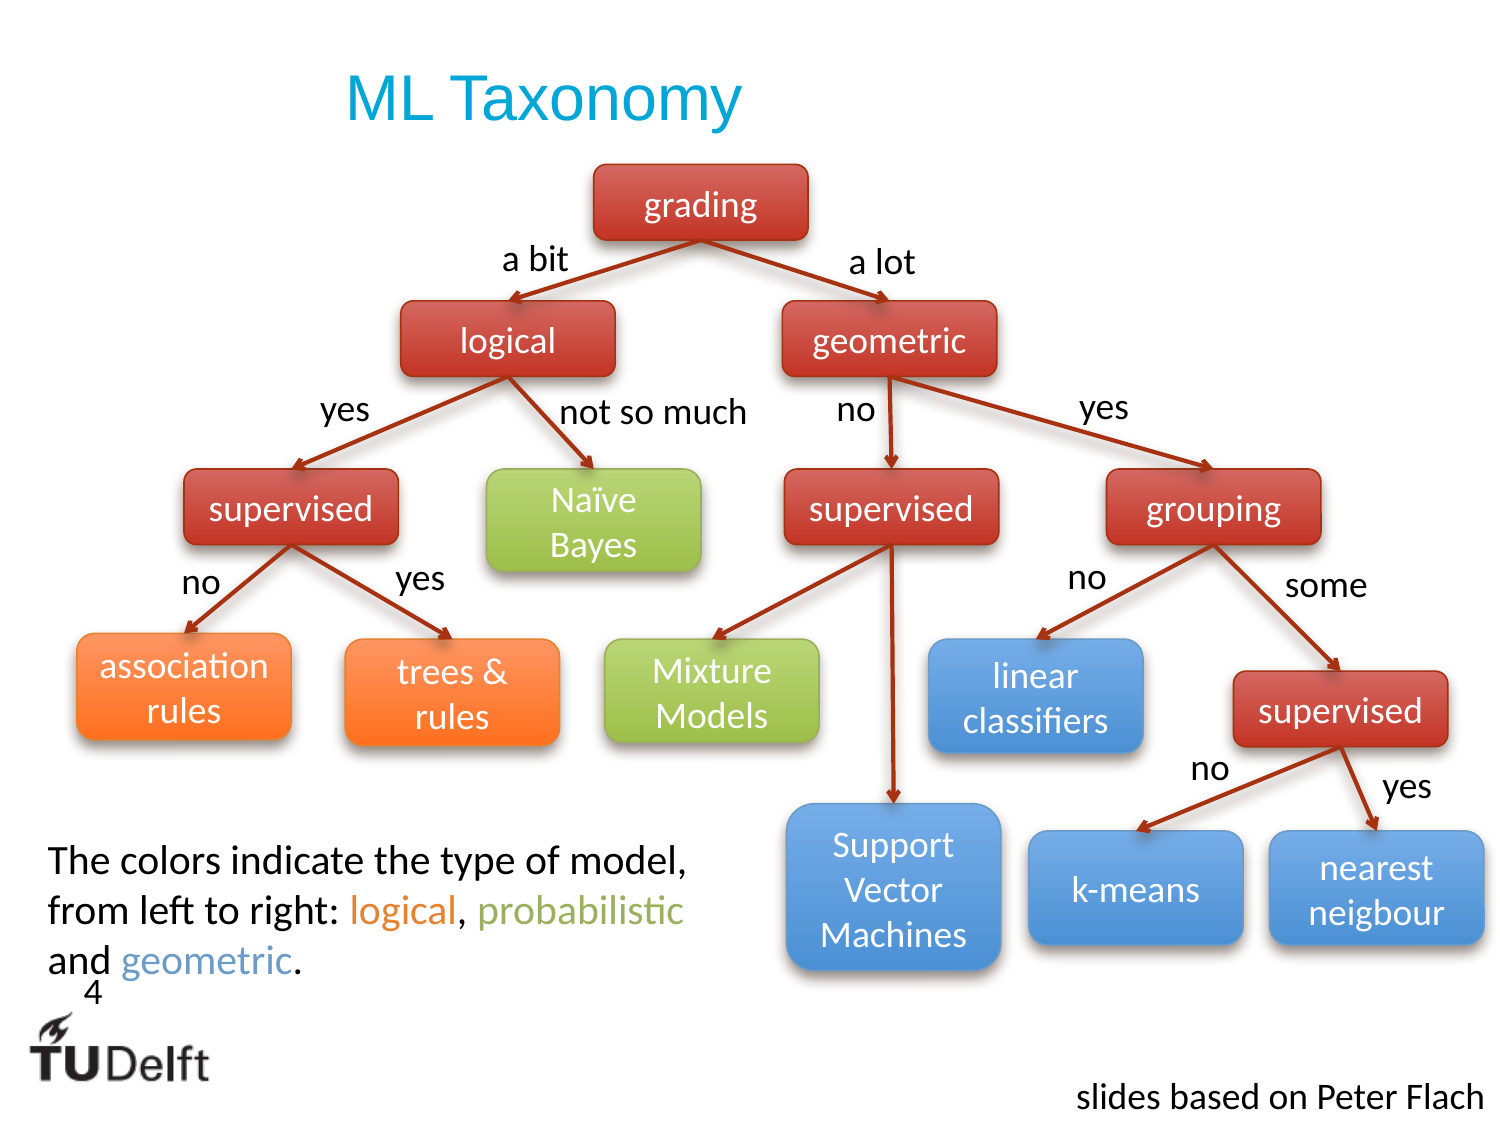

ML Taxonomy
grading
a bit
a lot
logical
geometric
yes
yes
no
not so much
supervised
Naïve Bayes
supervised
grouping
no
yes
no
some
association rules
trees & rules
Mixture Models
linear classifiers
supervised
no
yes
Support Vector Machines
The colors indicate the type of model, from left to right: logical, probabilistic and geometric.
k-means
nearest neigbour
slides based on Peter Flach